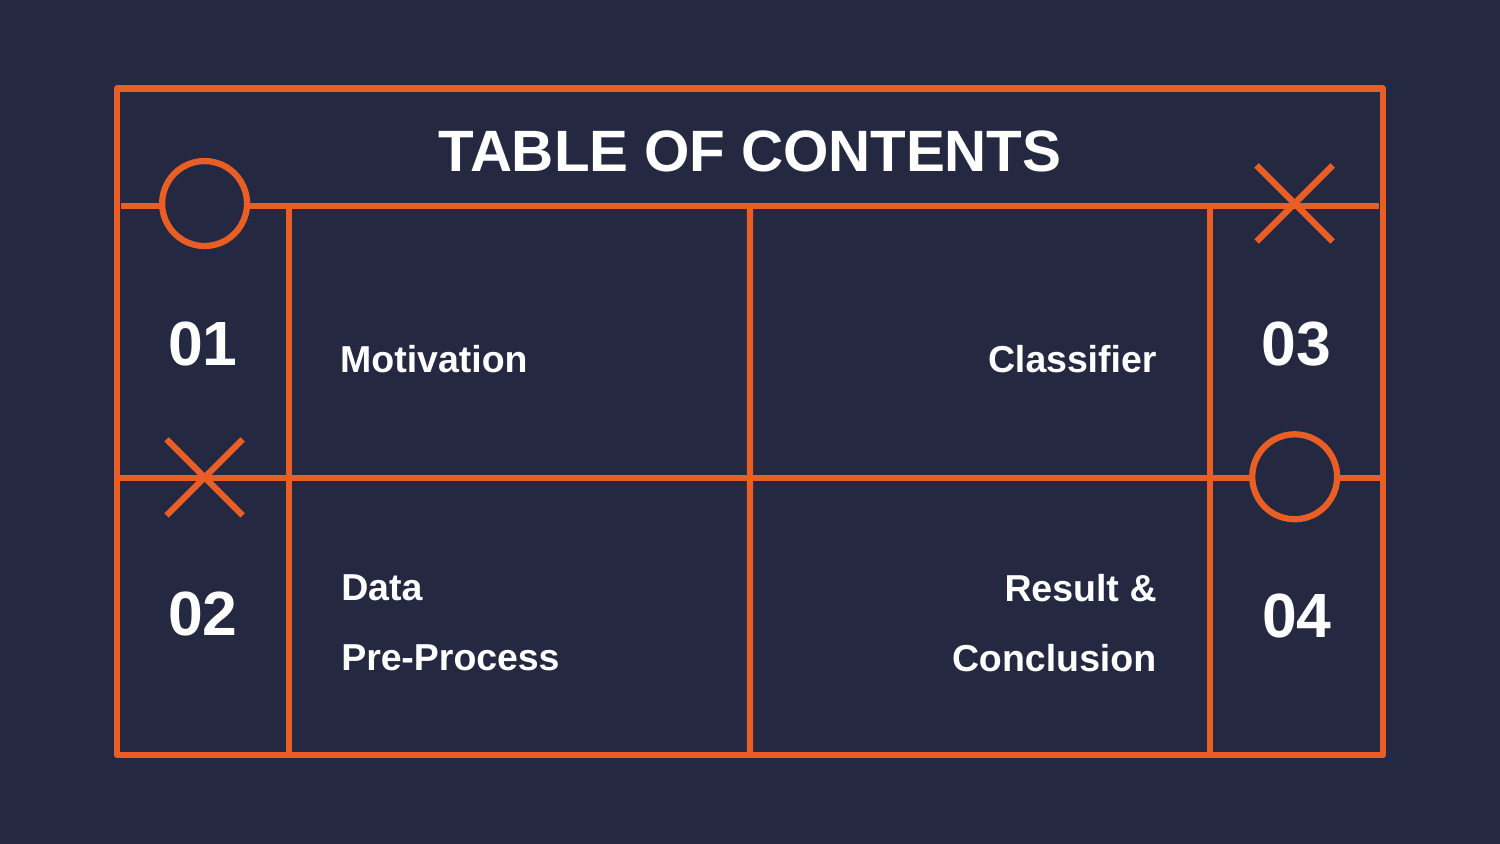

# TABLE OF CONTENTS

01
03
Motivation
Classifier

02
04
Data
Pre-Process
Result &
 Conclusion